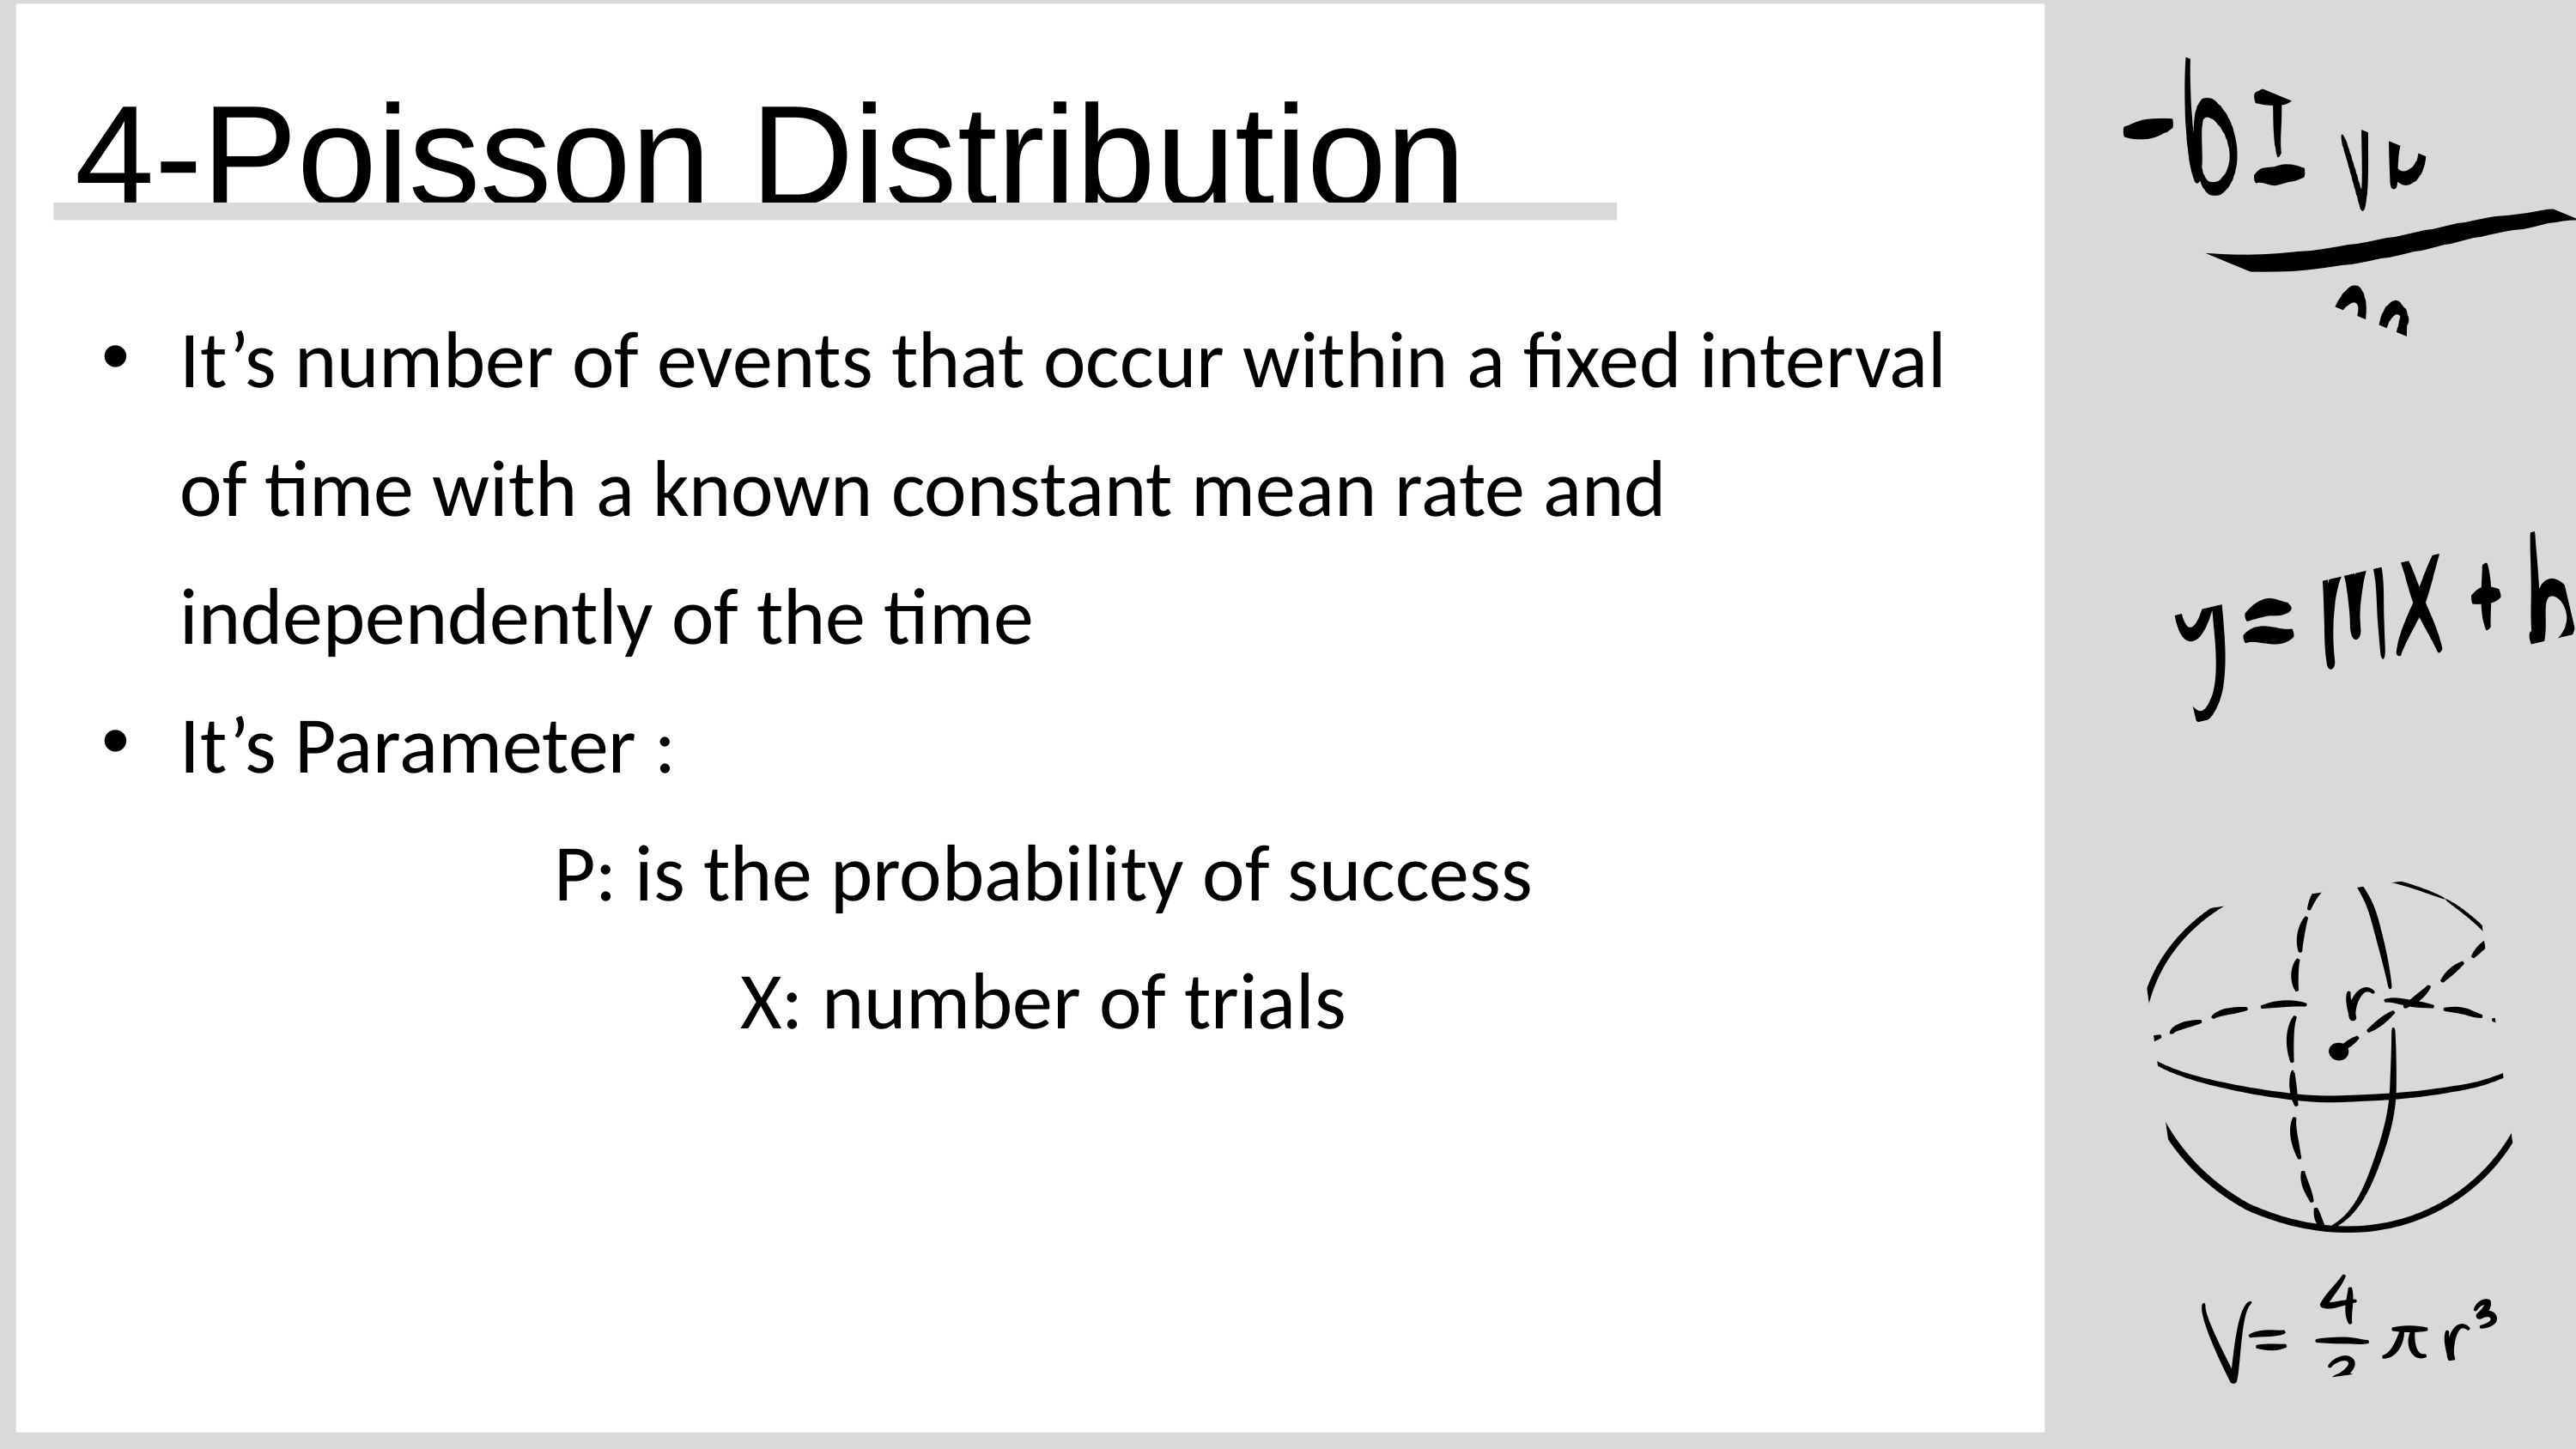

4-Poisson Distribution

It’s number of events that occur within a fixed interval of time with a known constant mean rate and independently of the time
It’s Parameter :
P: is the probability of success
X: number of trials